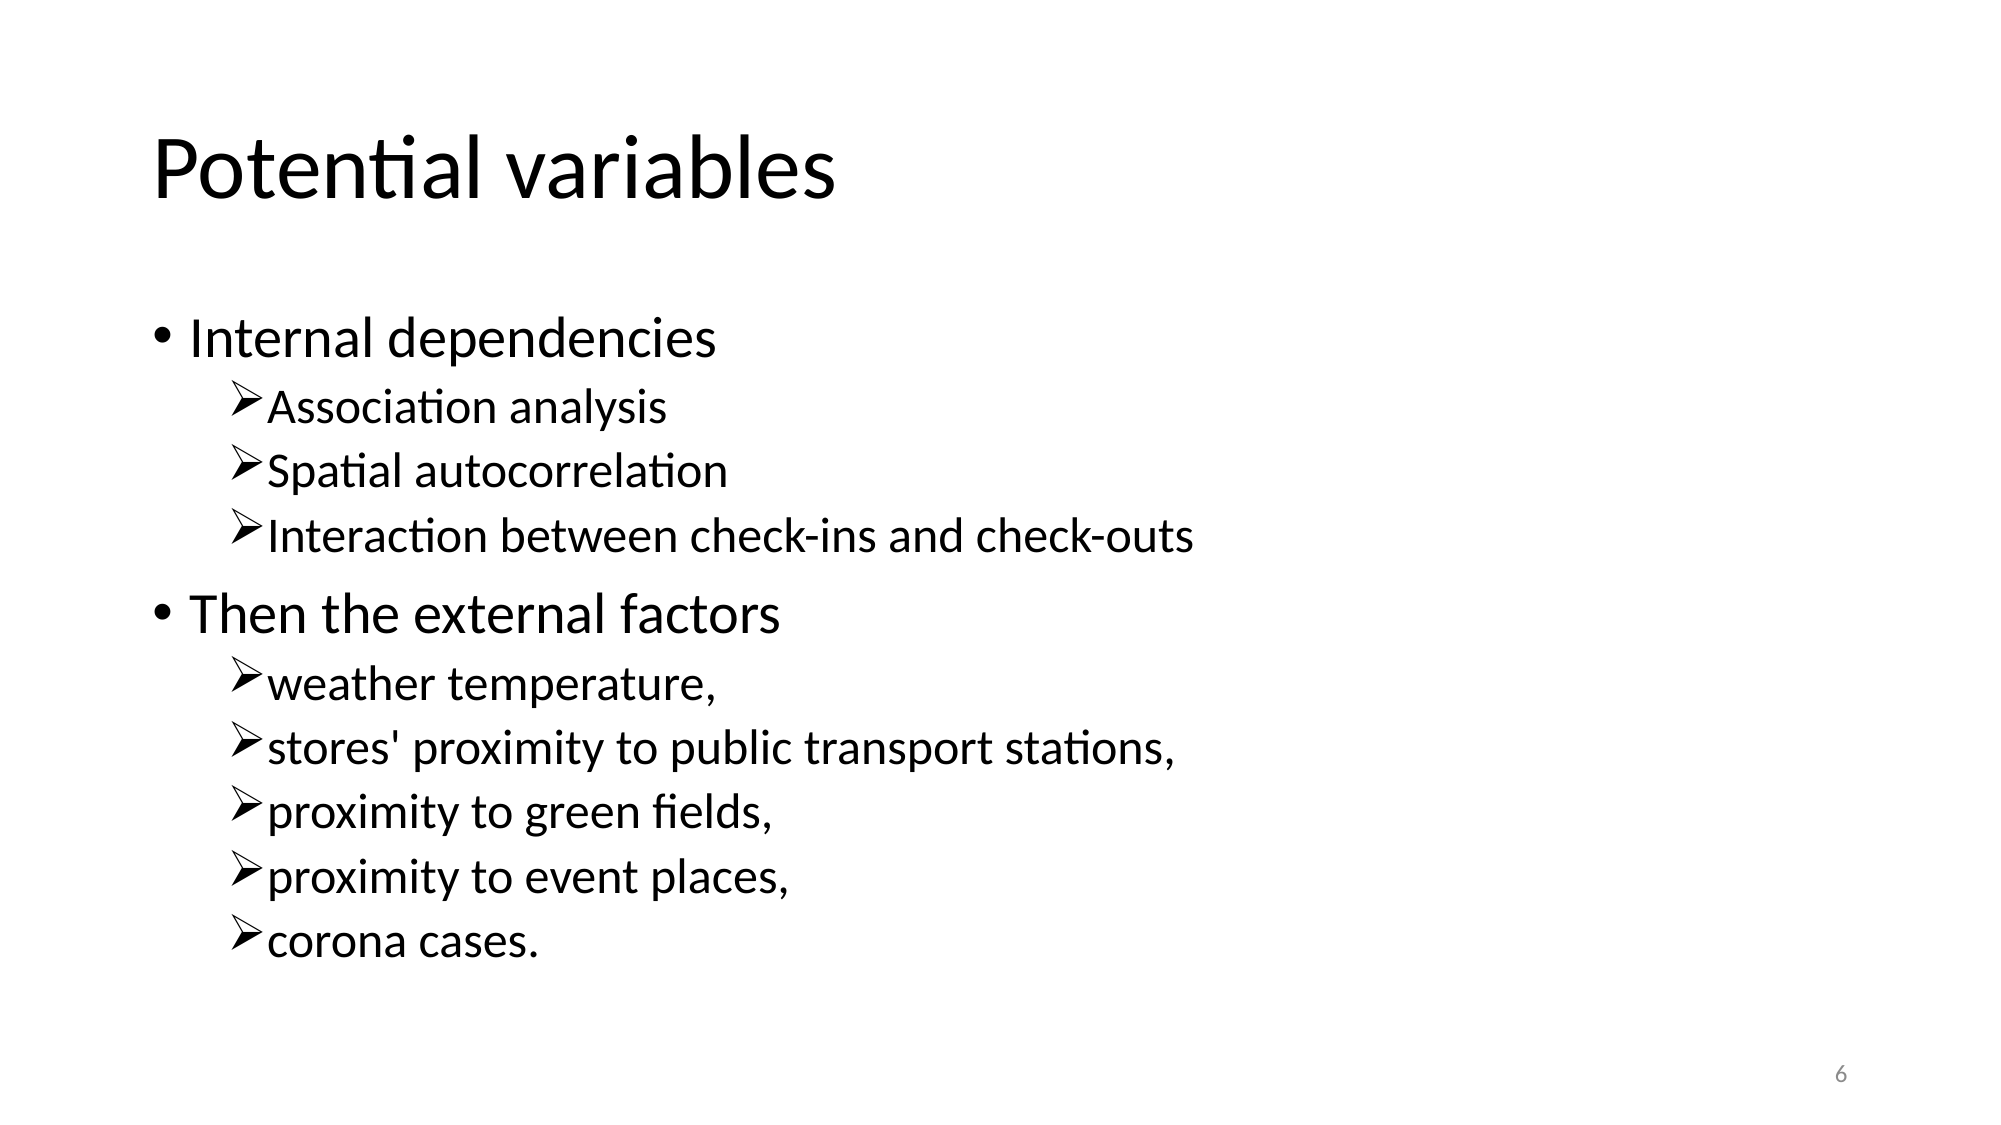

# Potential variables
Internal dependencies
Association analysis
Spatial autocorrelation
Interaction between check-ins and check-outs
Then the external factors
weather temperature,
stores' proximity to public transport stations,
proximity to green fields,
proximity to event places,
corona cases.

6